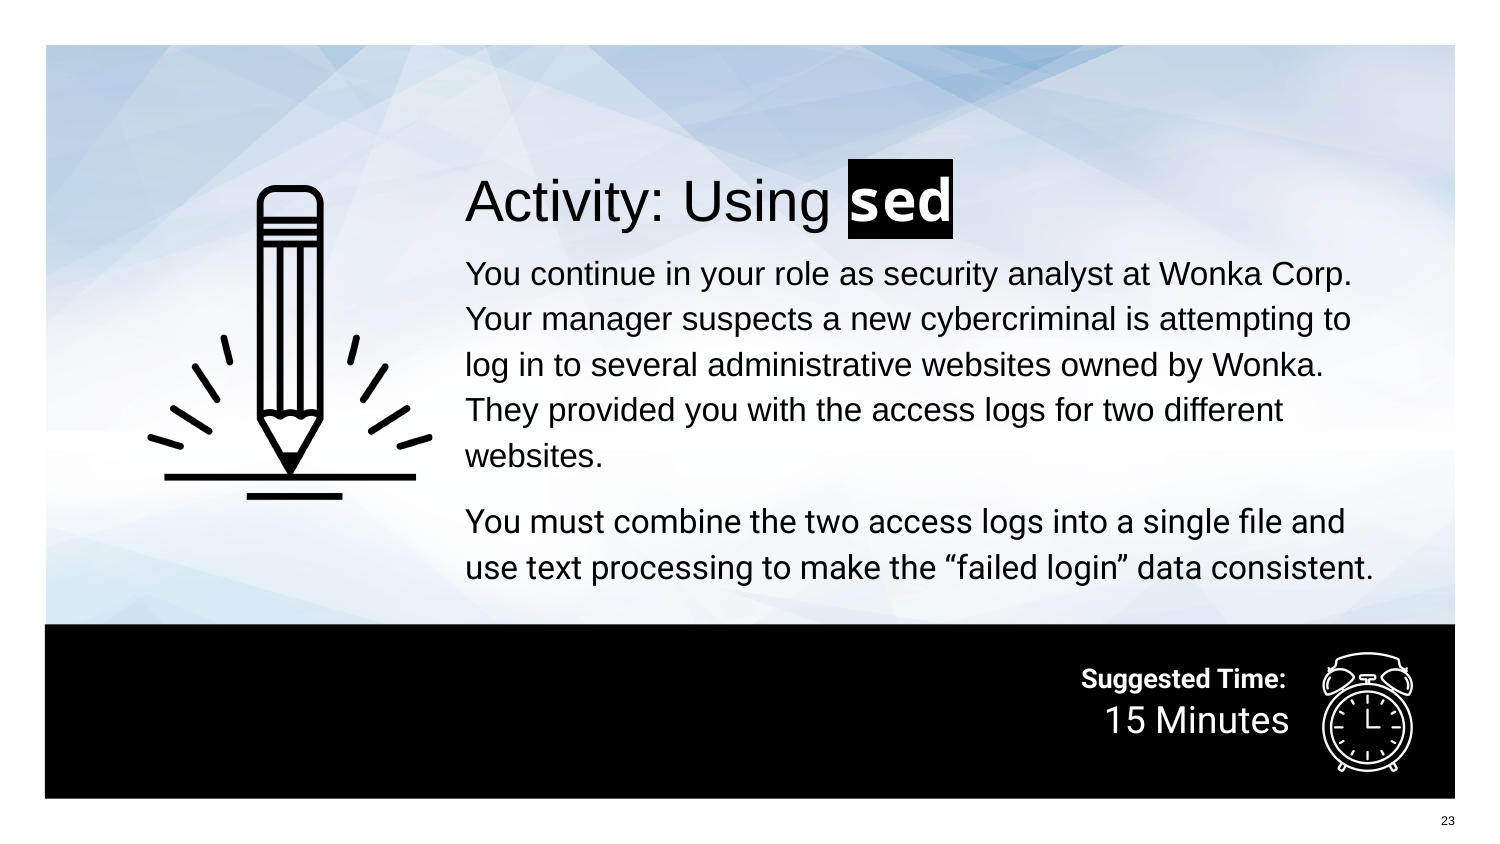

Activity: Using sed
You continue in your role as security analyst at Wonka Corp. Your manager suspects a new cybercriminal is attempting to log in to several administrative websites owned by Wonka. They provided you with the access logs for two different websites.
You must combine the two access logs into a single file and use text processing to make the “failed login” data consistent.
# 15 Minutes
23